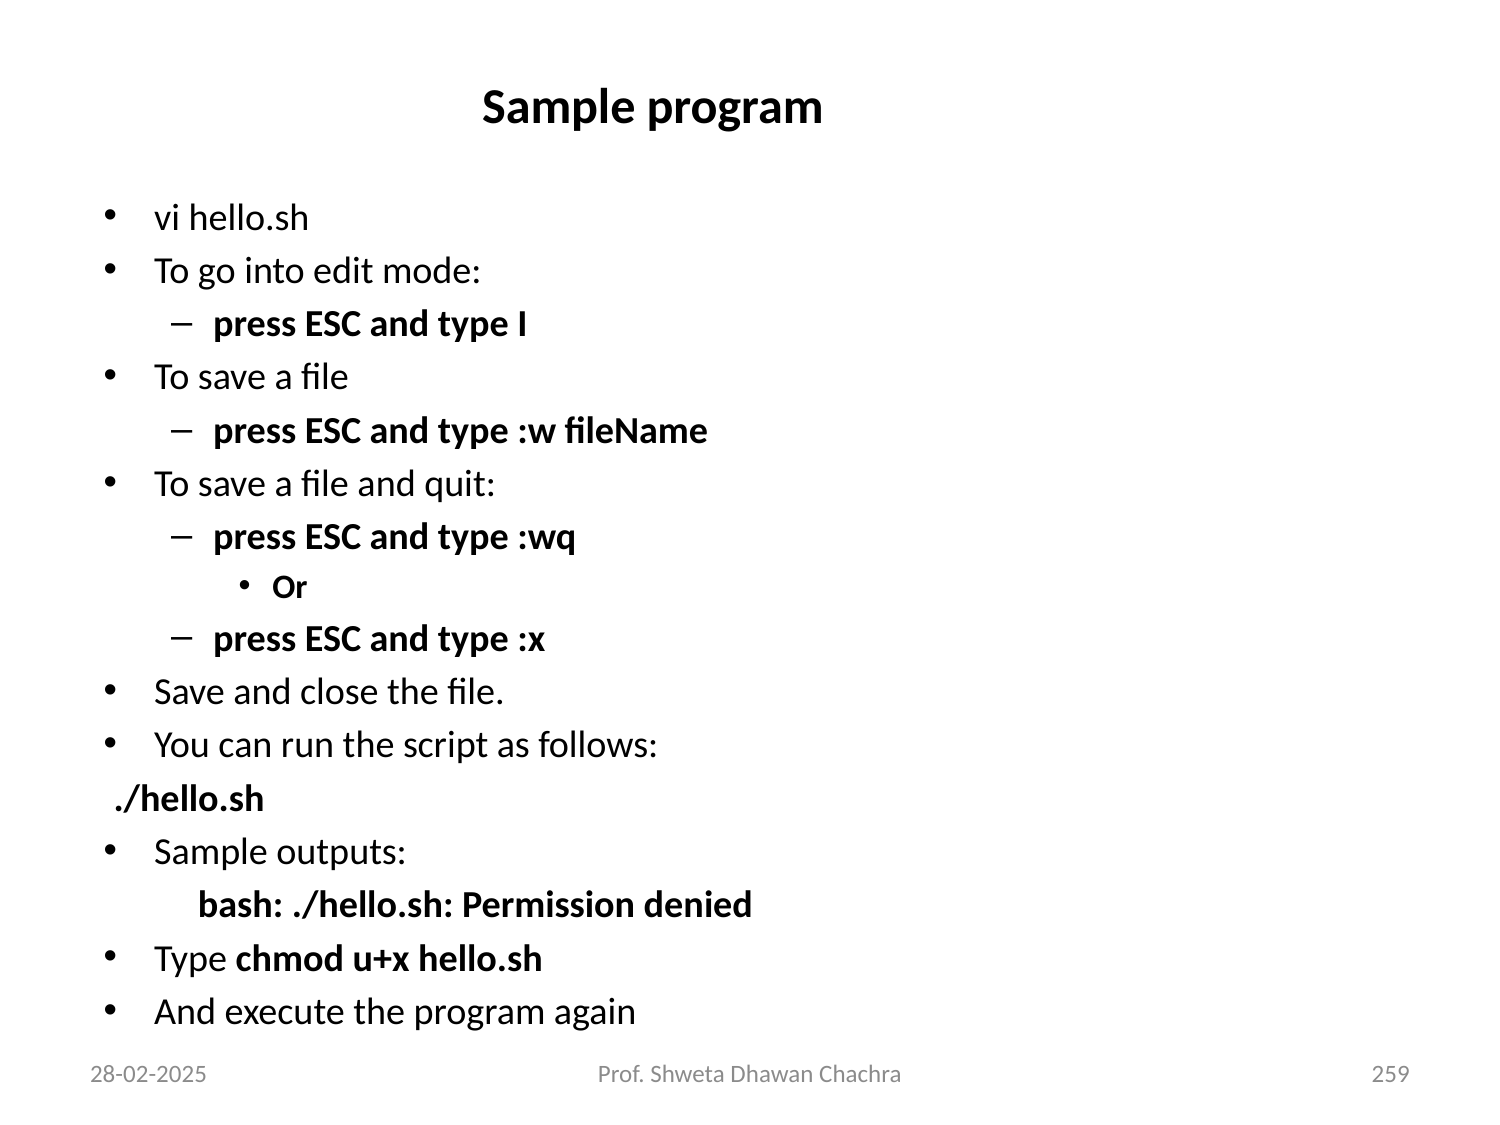

# Sample program
vi hello.sh
To go into edit mode:
press ESC and type I
To save a file
press ESC and type :w fileName
To save a file and quit:
press ESC and type :wq
Or
press ESC and type :x
Save and close the file.
You can run the script as follows:
	./hello.sh
Sample outputs:
	bash: ./hello.sh: Permission denied
Type chmod u+x hello.sh
And execute the program again

28-02-2025
Prof. Shweta Dhawan Chachra
259